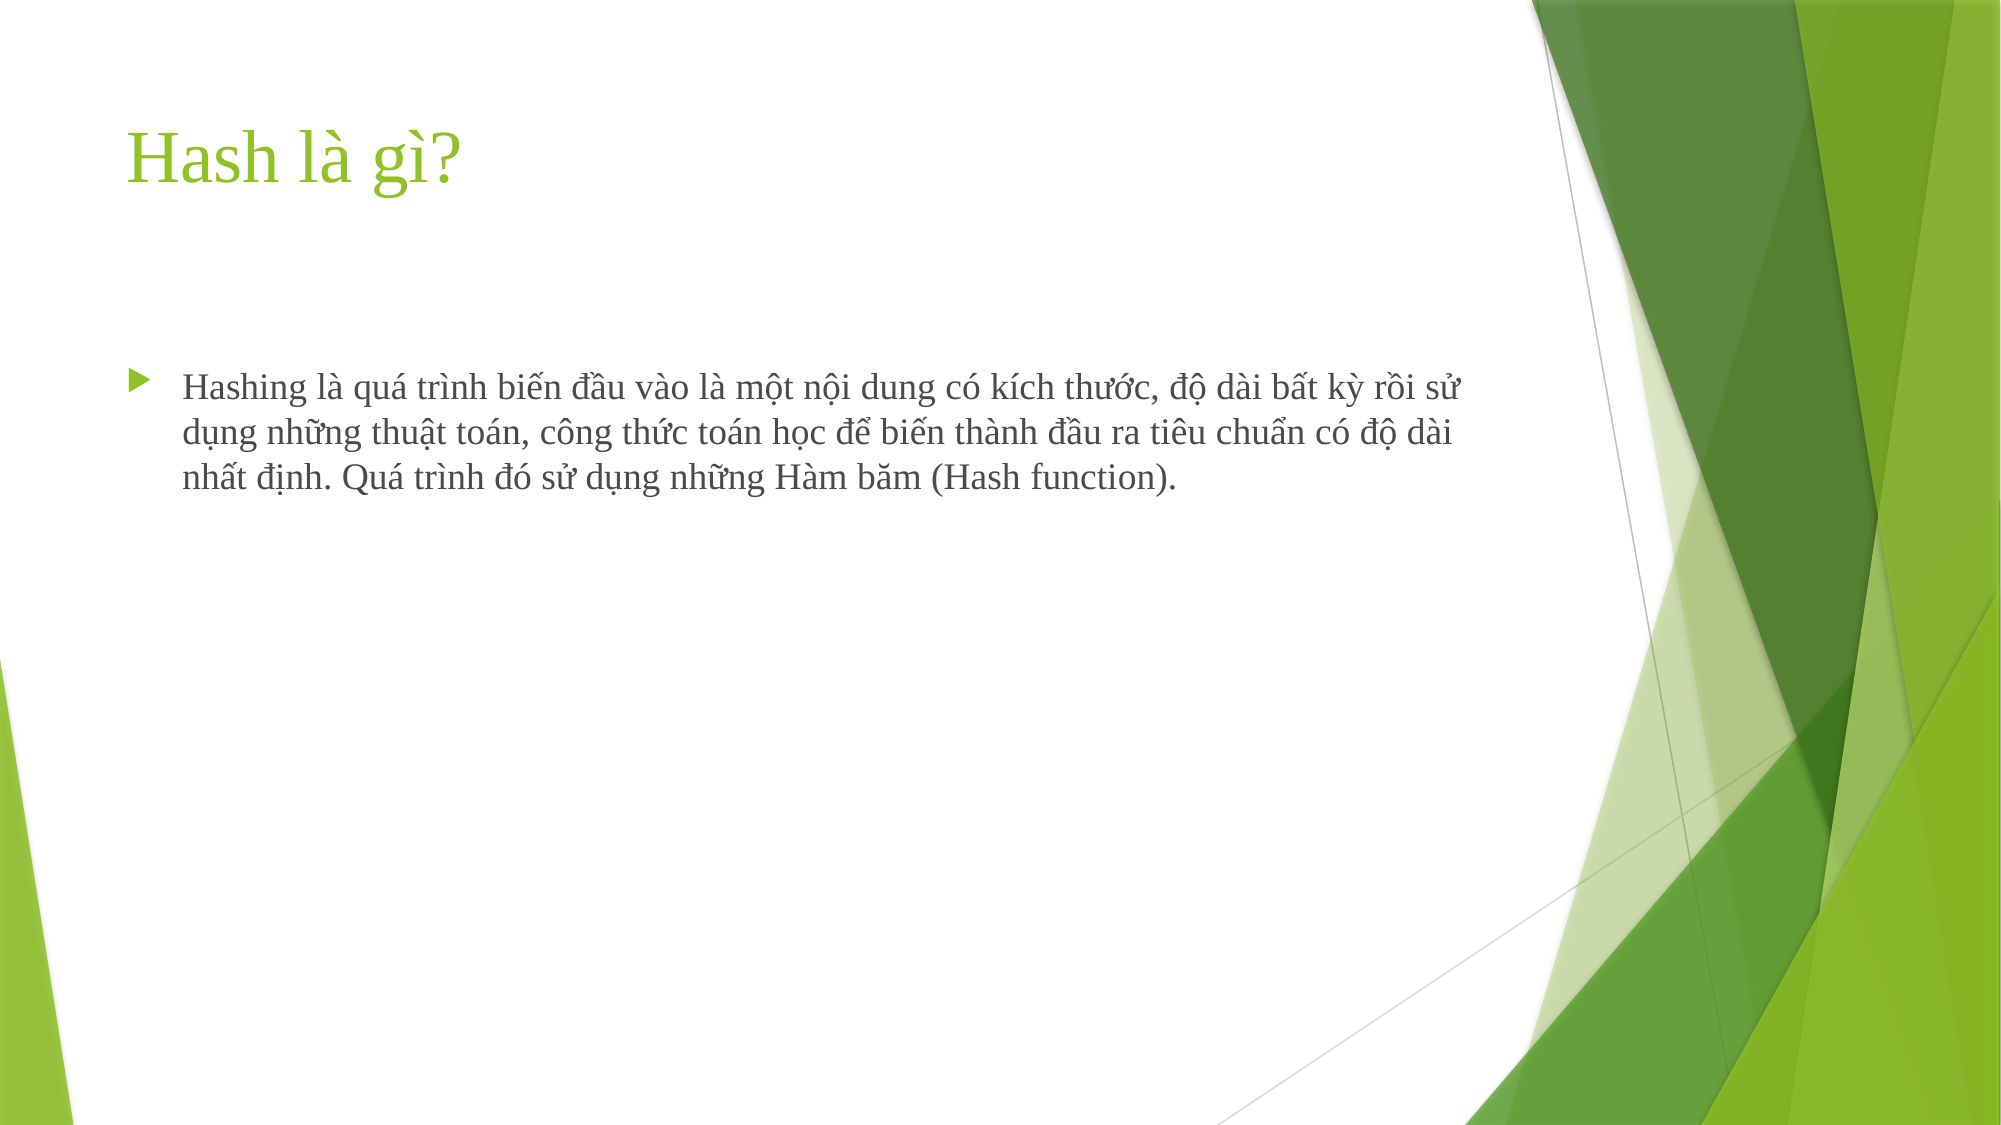

# Hash là gì?
Hashing là quá trình biến đầu vào là một nội dung có kích thước, độ dài bất kỳ rồi sử dụng những thuật toán, công thức toán học để biến thành đầu ra tiêu chuẩn có độ dài nhất định. Quá trình đó sử dụng những Hàm băm (Hash function).